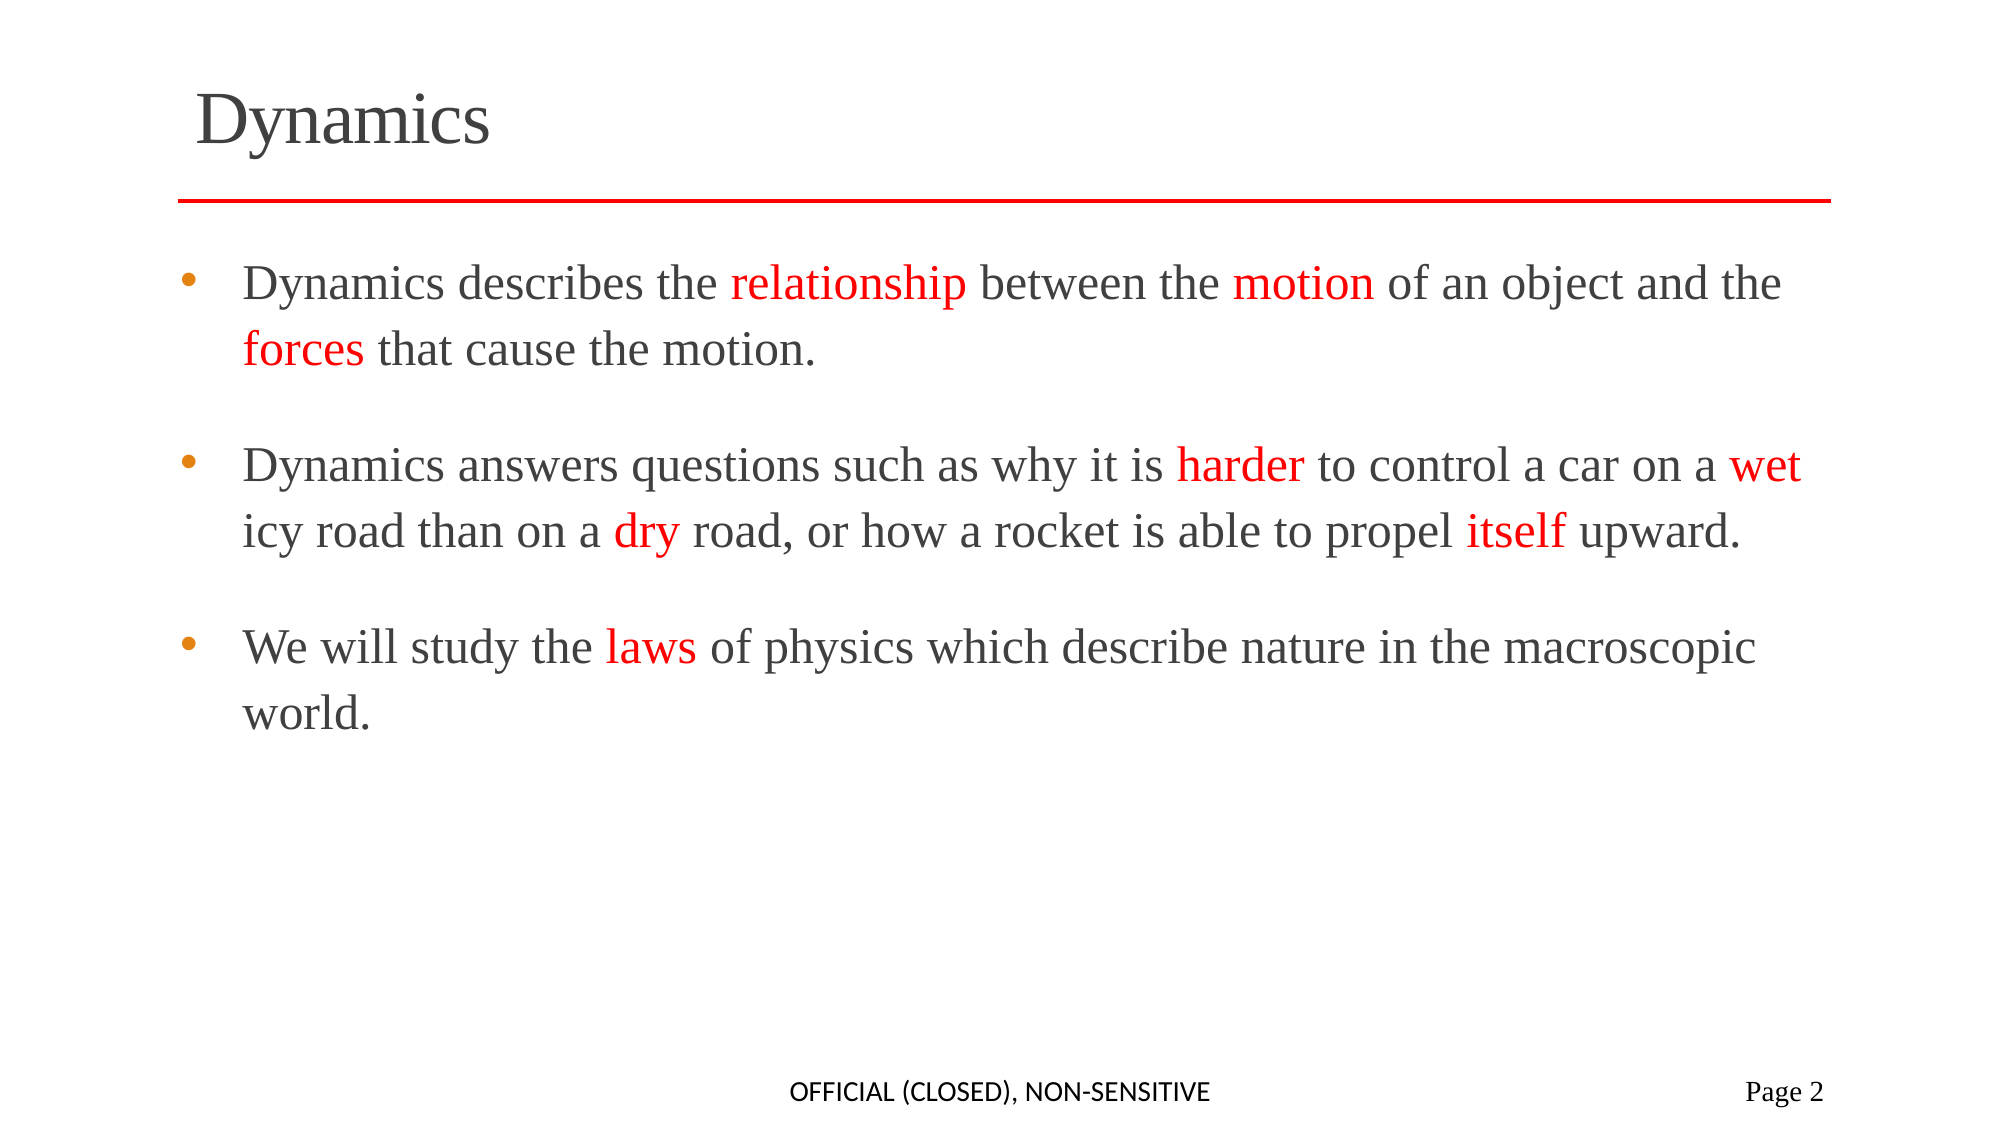

# Dynamics
Dynamics describes the relationship between the motion of an object and the forces that cause the motion.
Dynamics answers questions such as why it is harder to control a car on a wet icy road than on a dry road, or how a rocket is able to propel itself upward.
We will study the laws of physics which describe nature in the macroscopic world.

Official (Closed), Non-sensitive
 Page 2